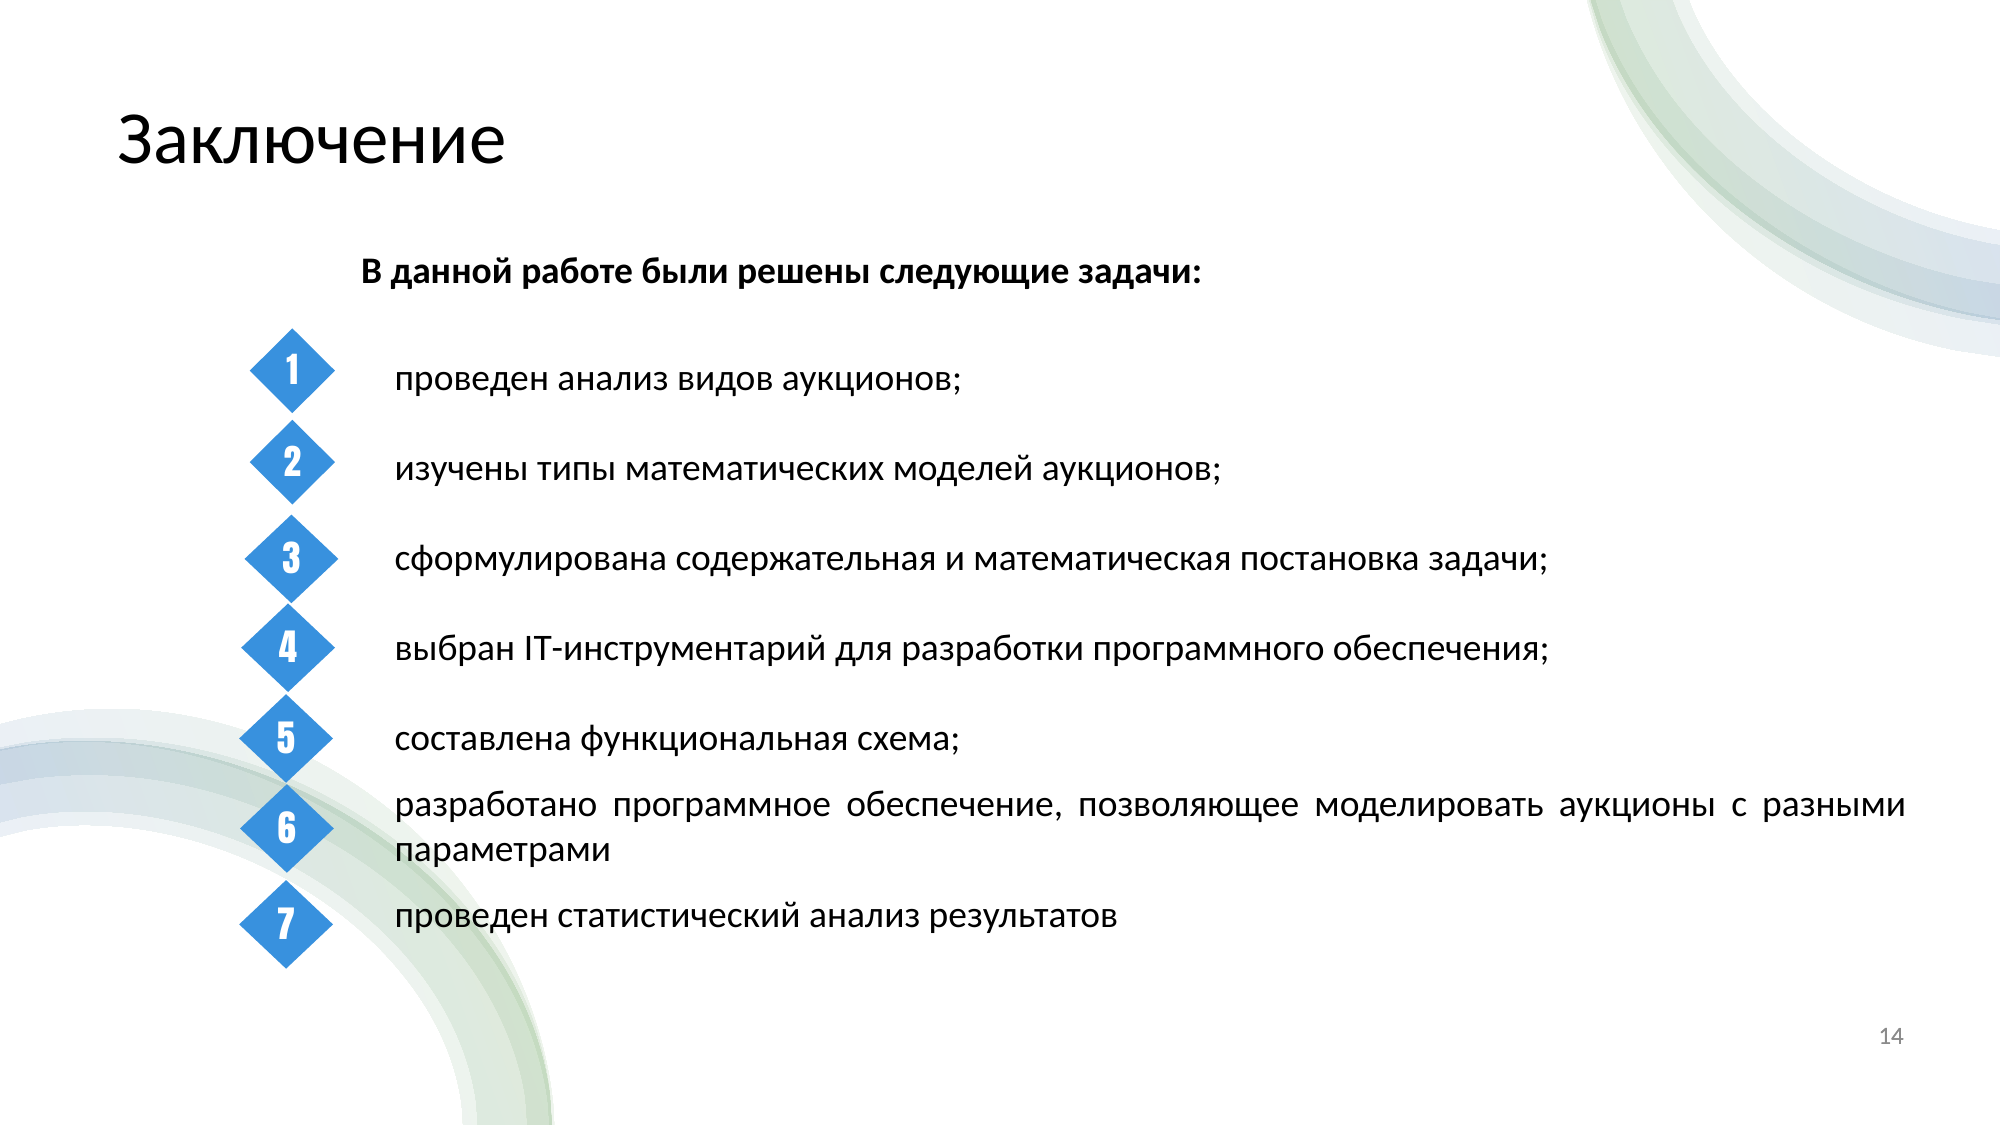

# Заключение
В данной работе были решены следующие задачи:
проведен анализ видов аукционов;
изучены типы математических моделей аукционов;
сформулирована содержательная и математическая постановка задачи;
выбран IT-инструментарий для разработки программного обеспечения;
составлена функциональная схема;
разработано программное обеспечение, позволяющее моделировать аукционы с разными параметрами
проведен статистический анализ результатов

1
2
3
4
5

6
7
14
14